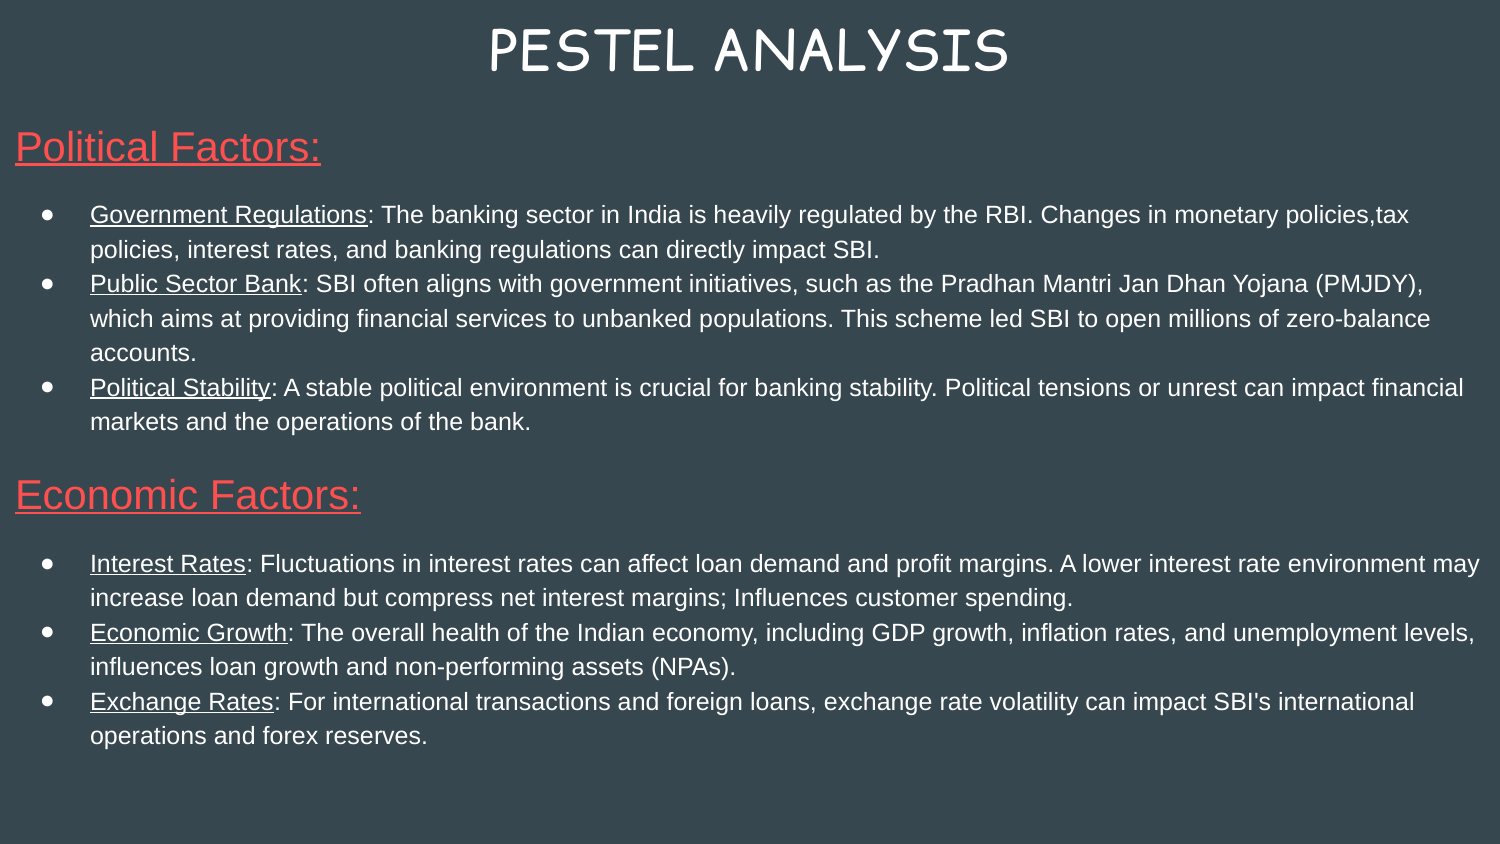

# PESTEL ANALYSIS
Political Factors:
Government Regulations: The banking sector in India is heavily regulated by the RBI. Changes in monetary policies,tax policies, interest rates, and banking regulations can directly impact SBI.
Public Sector Bank: SBI often aligns with government initiatives, such as the Pradhan Mantri Jan Dhan Yojana (PMJDY), which aims at providing financial services to unbanked populations. This scheme led SBI to open millions of zero-balance accounts.
Political Stability: A stable political environment is crucial for banking stability. Political tensions or unrest can impact financial markets and the operations of the bank.
Economic Factors:
Interest Rates: Fluctuations in interest rates can affect loan demand and profit margins. A lower interest rate environment may increase loan demand but compress net interest margins; Influences customer spending.
Economic Growth: The overall health of the Indian economy, including GDP growth, inflation rates, and unemployment levels, influences loan growth and non-performing assets (NPAs).
Exchange Rates: For international transactions and foreign loans, exchange rate volatility can impact SBI's international operations and forex reserves.